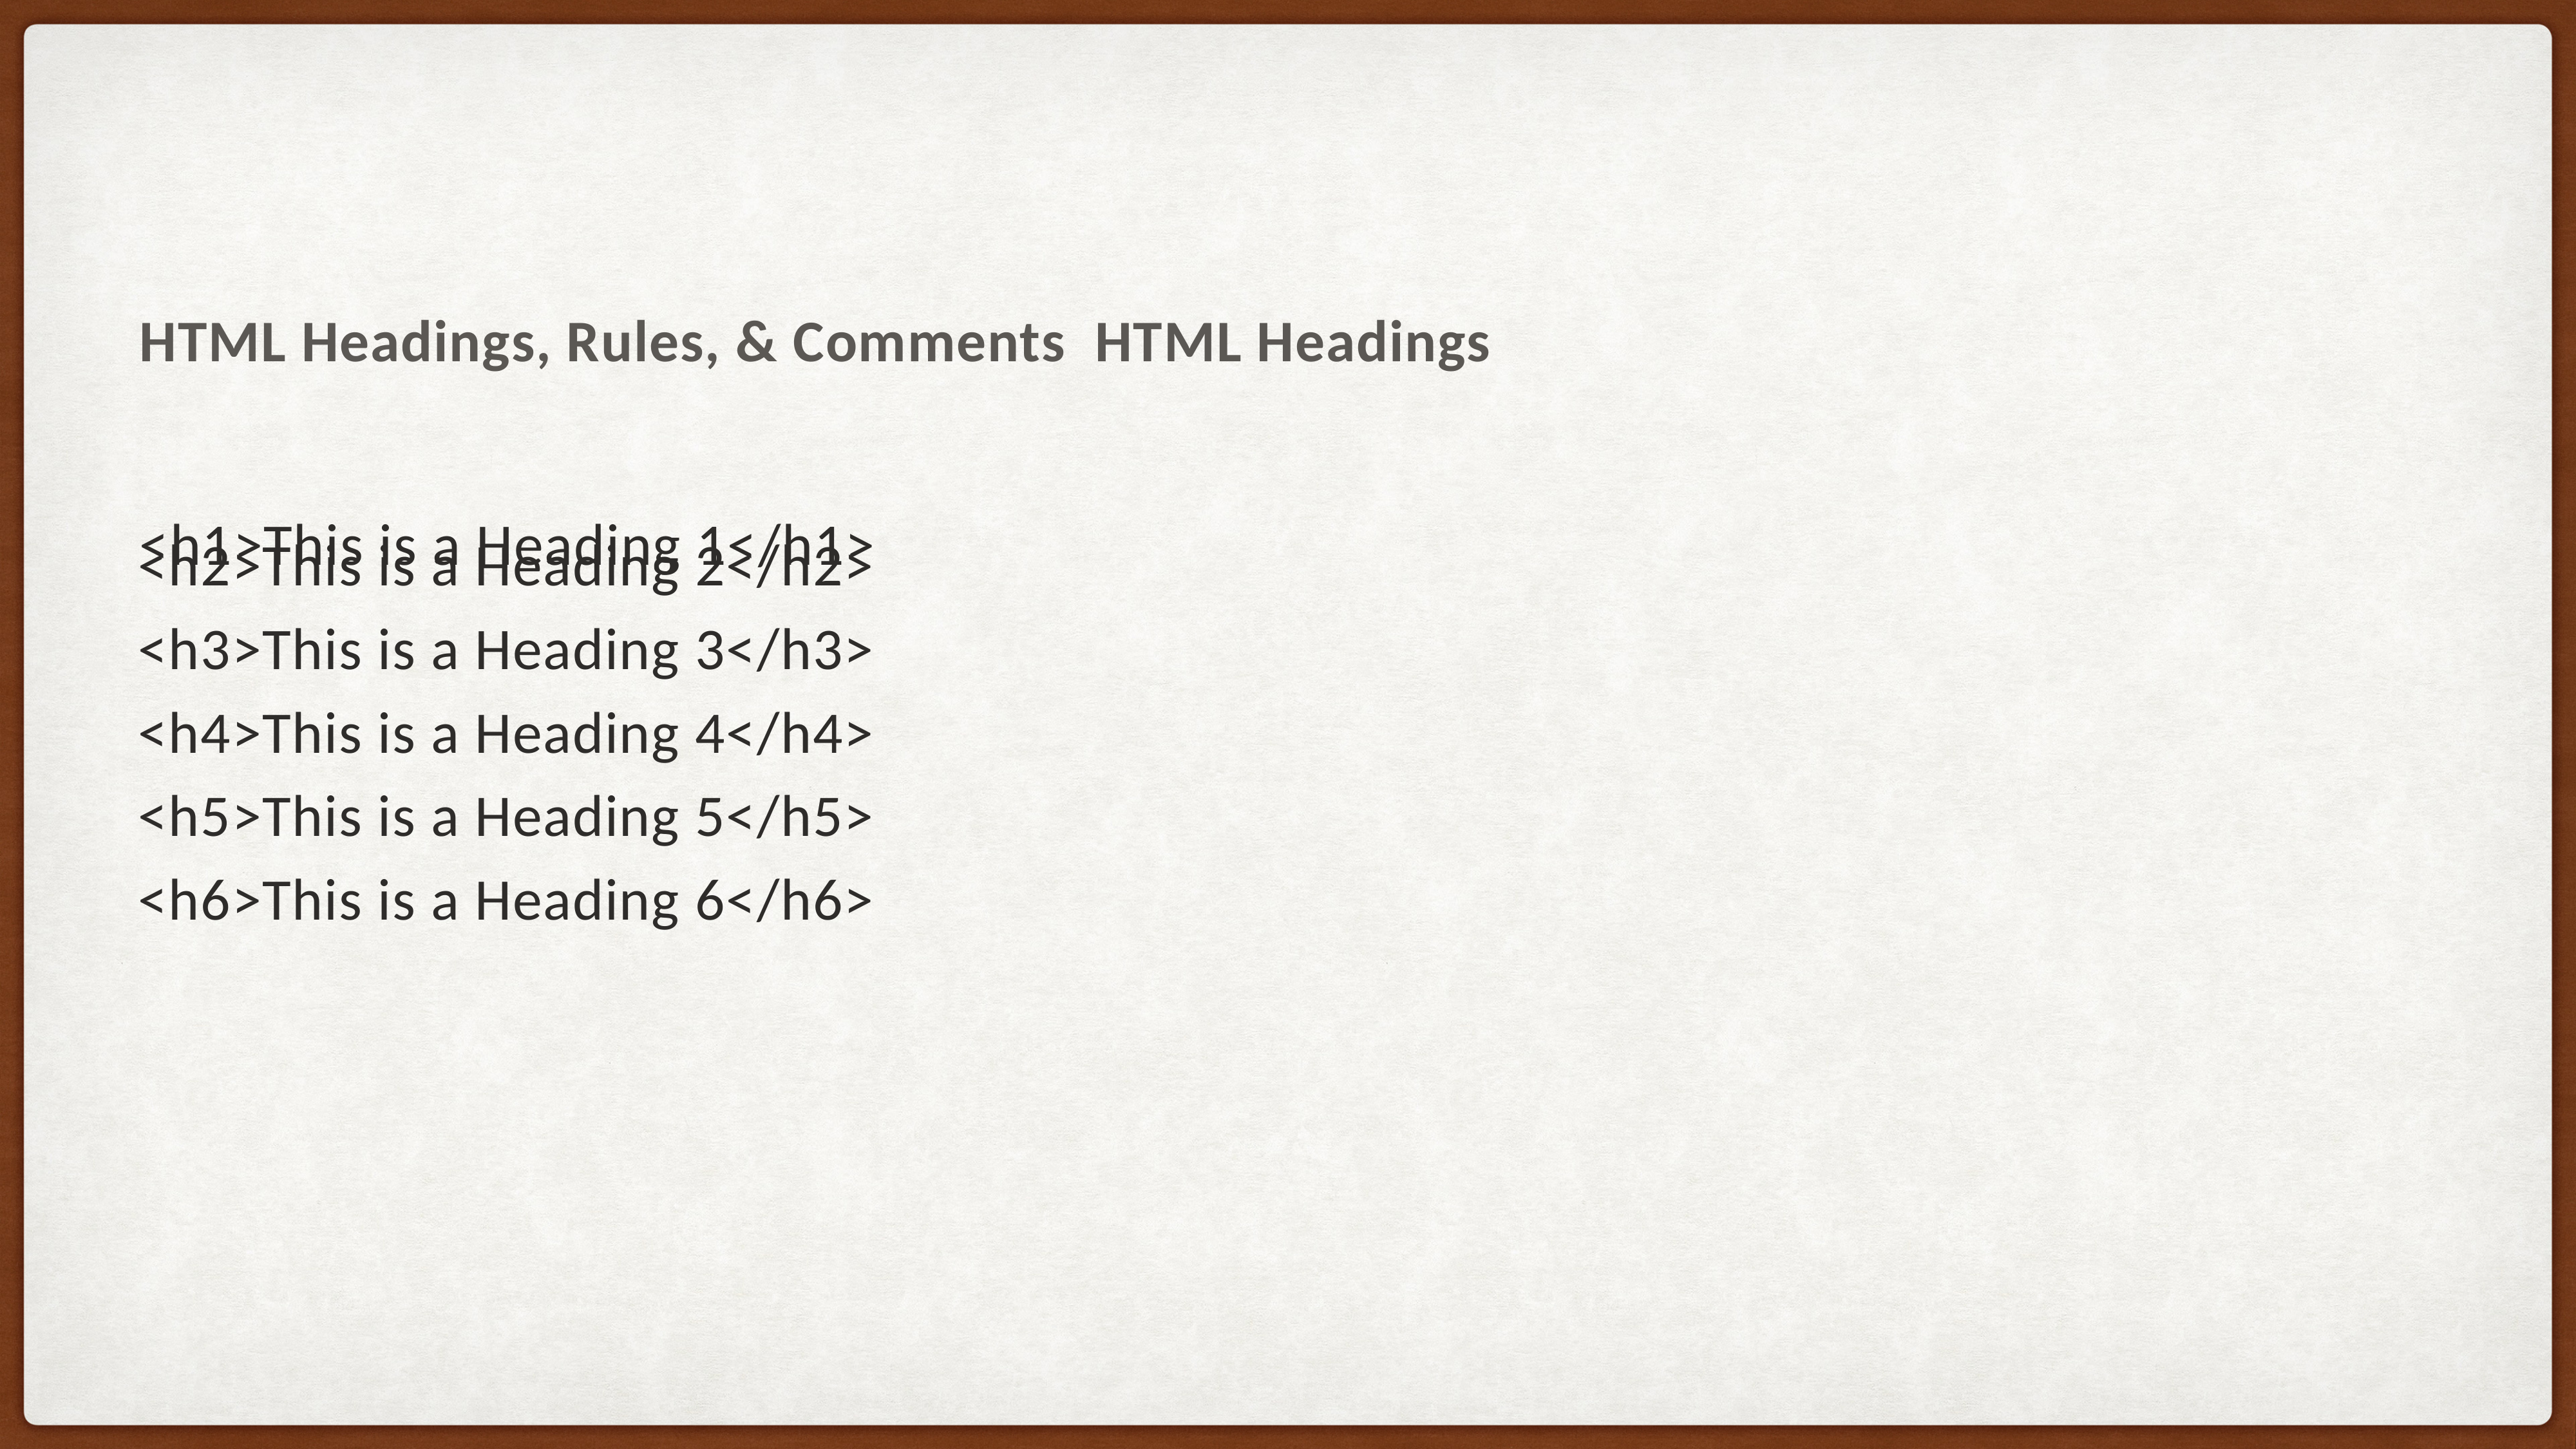

HTML Headings, Rules, & Comments  HTML Headings
<h1>This is a Heading 1</h1>
<h2>This is a Heading 2</h2>
<h3>This is a Heading 3</h3>
<h4>This is a Heading 4</h4>
<h5>This is a Heading 5</h5>
<h6>This is a Heading 6</h6>